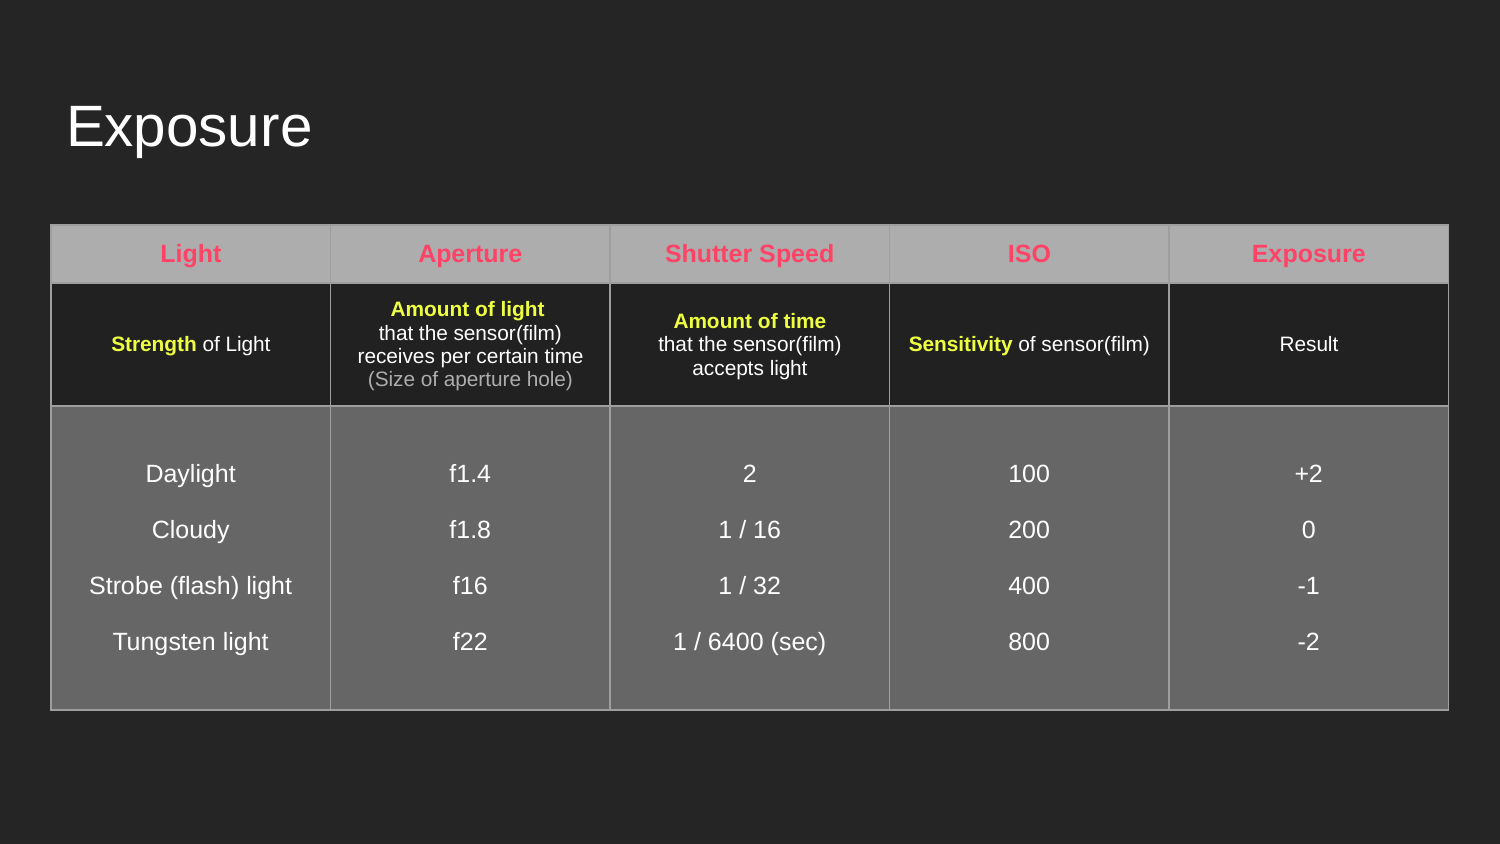

# Exposure
| Light | Aperture | Shutter Speed | ISO | Exposure |
| --- | --- | --- | --- | --- |
| Strength of Light | Amount of light that the sensor(film) receives per certain time (Size of aperture hole) | Amount of time that the sensor(film) accepts light | Sensitivity of sensor(film) | Result |
| Daylight Cloudy Strobe (flash) light Tungsten light | f1.4 f1.8 f16 f22 | 2 1 / 16 1 / 32 1 / 6400 (sec) | 100 200 400 800 | +2 0 -1 -2 |